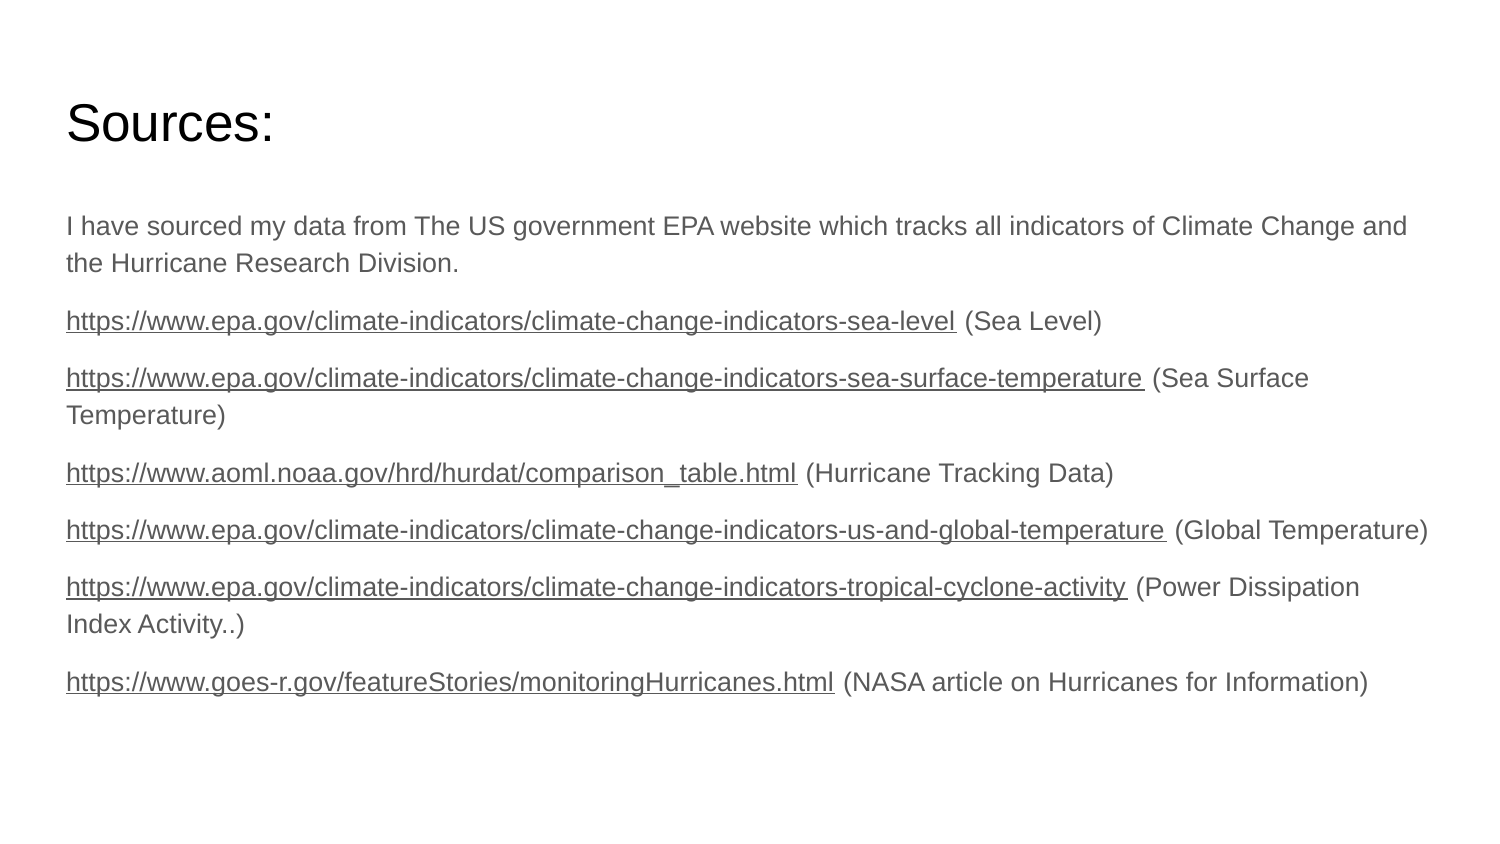

# Sources:
I have sourced my data from The US government EPA website which tracks all indicators of Climate Change and the Hurricane Research Division.
https://www.epa.gov/climate-indicators/climate-change-indicators-sea-level (Sea Level)
https://www.epa.gov/climate-indicators/climate-change-indicators-sea-surface-temperature (Sea Surface Temperature)
https://www.aoml.noaa.gov/hrd/hurdat/comparison_table.html (Hurricane Tracking Data)
https://www.epa.gov/climate-indicators/climate-change-indicators-us-and-global-temperature (Global Temperature)
https://www.epa.gov/climate-indicators/climate-change-indicators-tropical-cyclone-activity (Power Dissipation Index Activity..)
https://www.goes-r.gov/featureStories/monitoringHurricanes.html (NASA article on Hurricanes for Information)